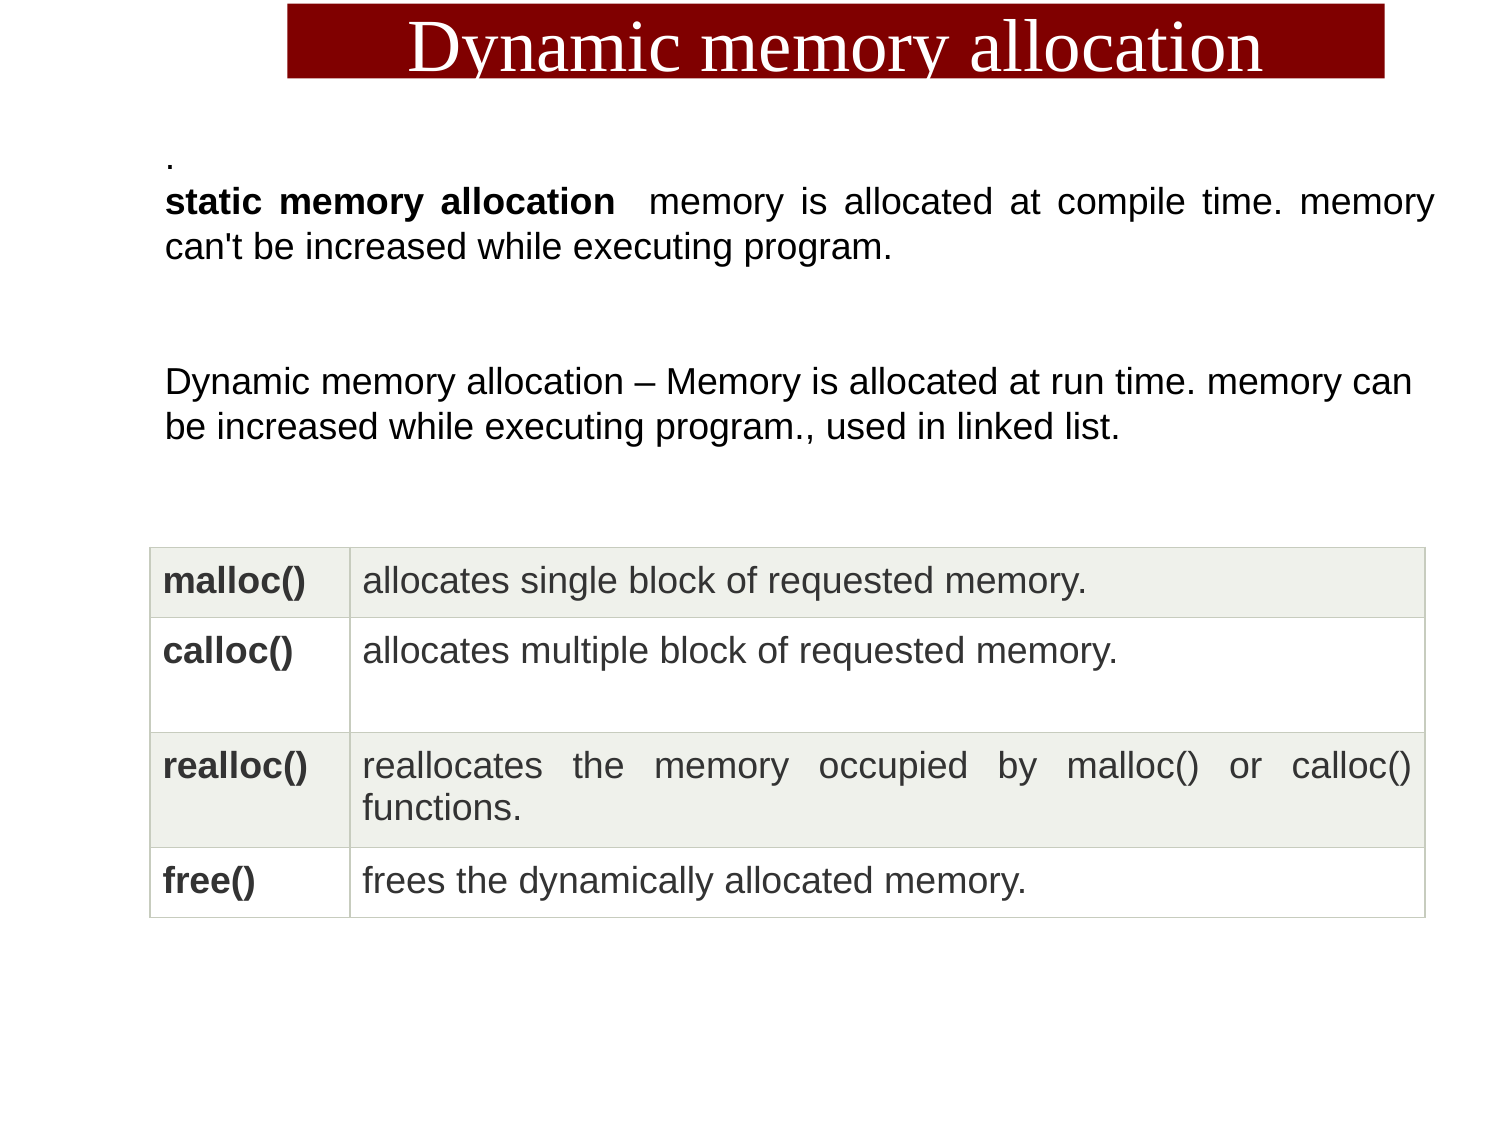

# Dynamic memory allocation
.
static memory allocation  memory is allocated at compile time. memory can't be increased while executing program.

Dynamic memory allocation – Memory is allocated at run time. memory can be increased while executing program., used in linked list.

| malloc() | allocates single block of requested memory. |
| --- | --- |
| calloc() | allocates multiple block of requested memory. |
| realloc() | reallocates the memory occupied by malloc() or calloc() functions. |
| free() | frees the dynamically allocated memory. |